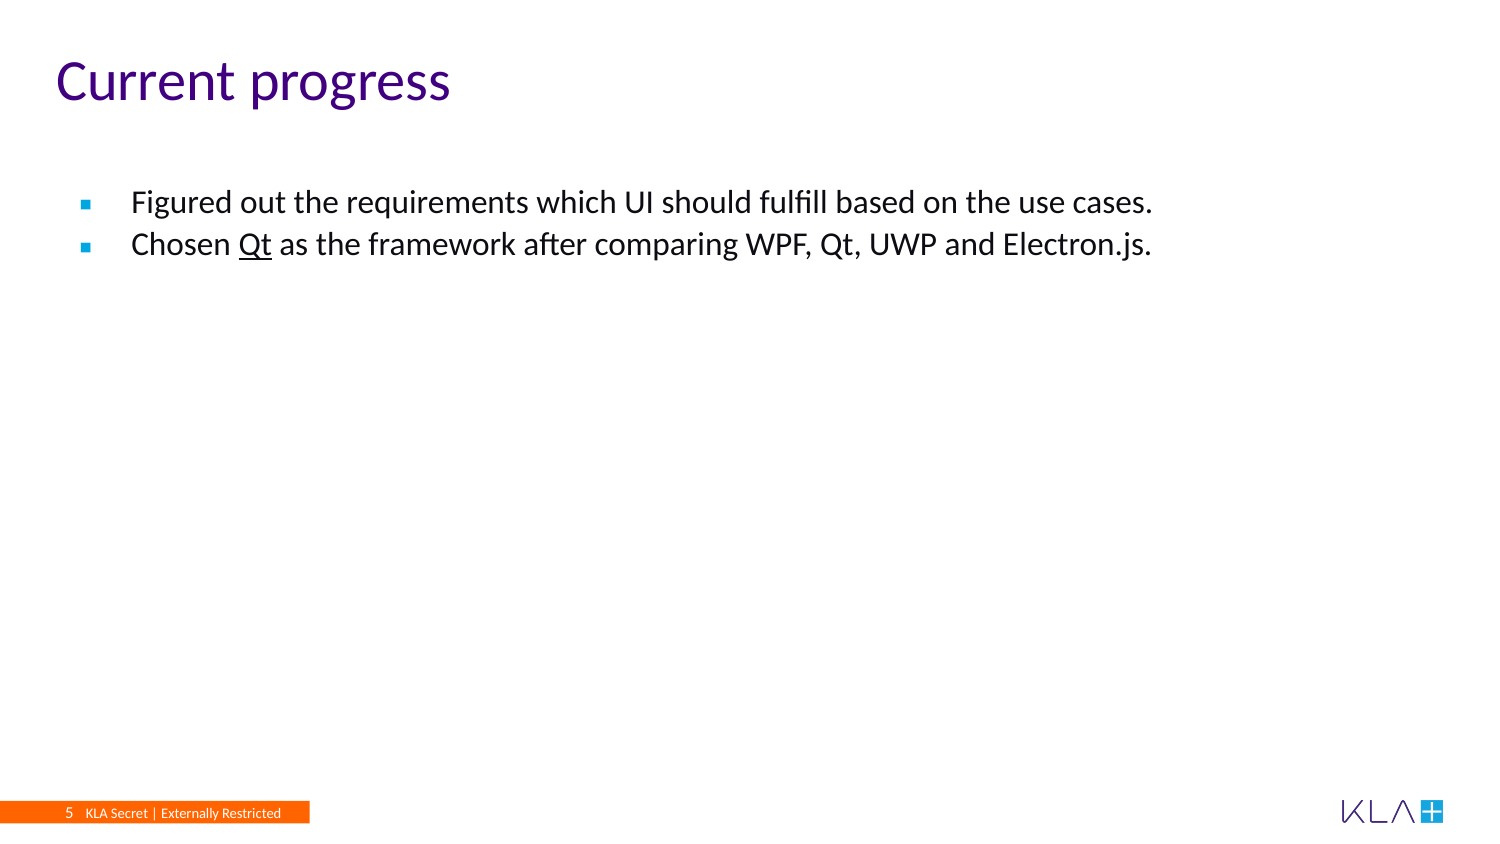

# Current progress
Figured out the requirements which UI should fulfill based on the use cases.
Chosen Qt as the framework after comparing WPF, Qt, UWP and Electron.js.